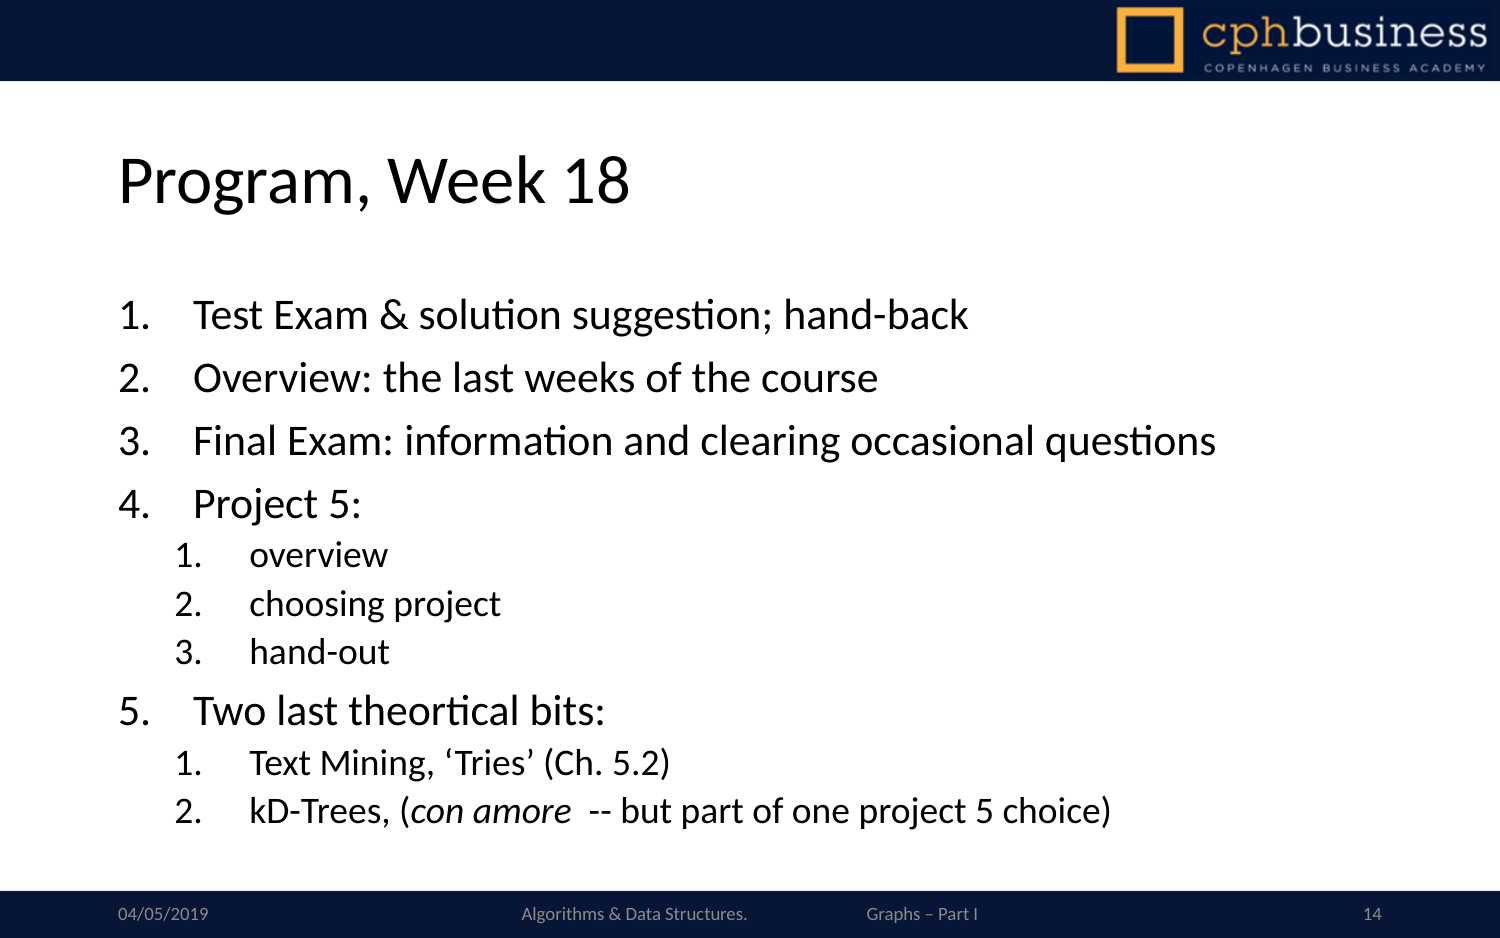

# Program, Week 18
Test Exam & solution suggestion; hand-back
Overview: the last weeks of the course
Final Exam: information and clearing occasional questions
Project 5:
overview
choosing project
hand-out
Two last theortical bits:
Text Mining, ‘Tries’ (Ch. 5.2)
kD-Trees, (con amore  -- but part of one project 5 choice)
04/05/2019
Algorithms & Data Structures.                            Graphs – Part I
14